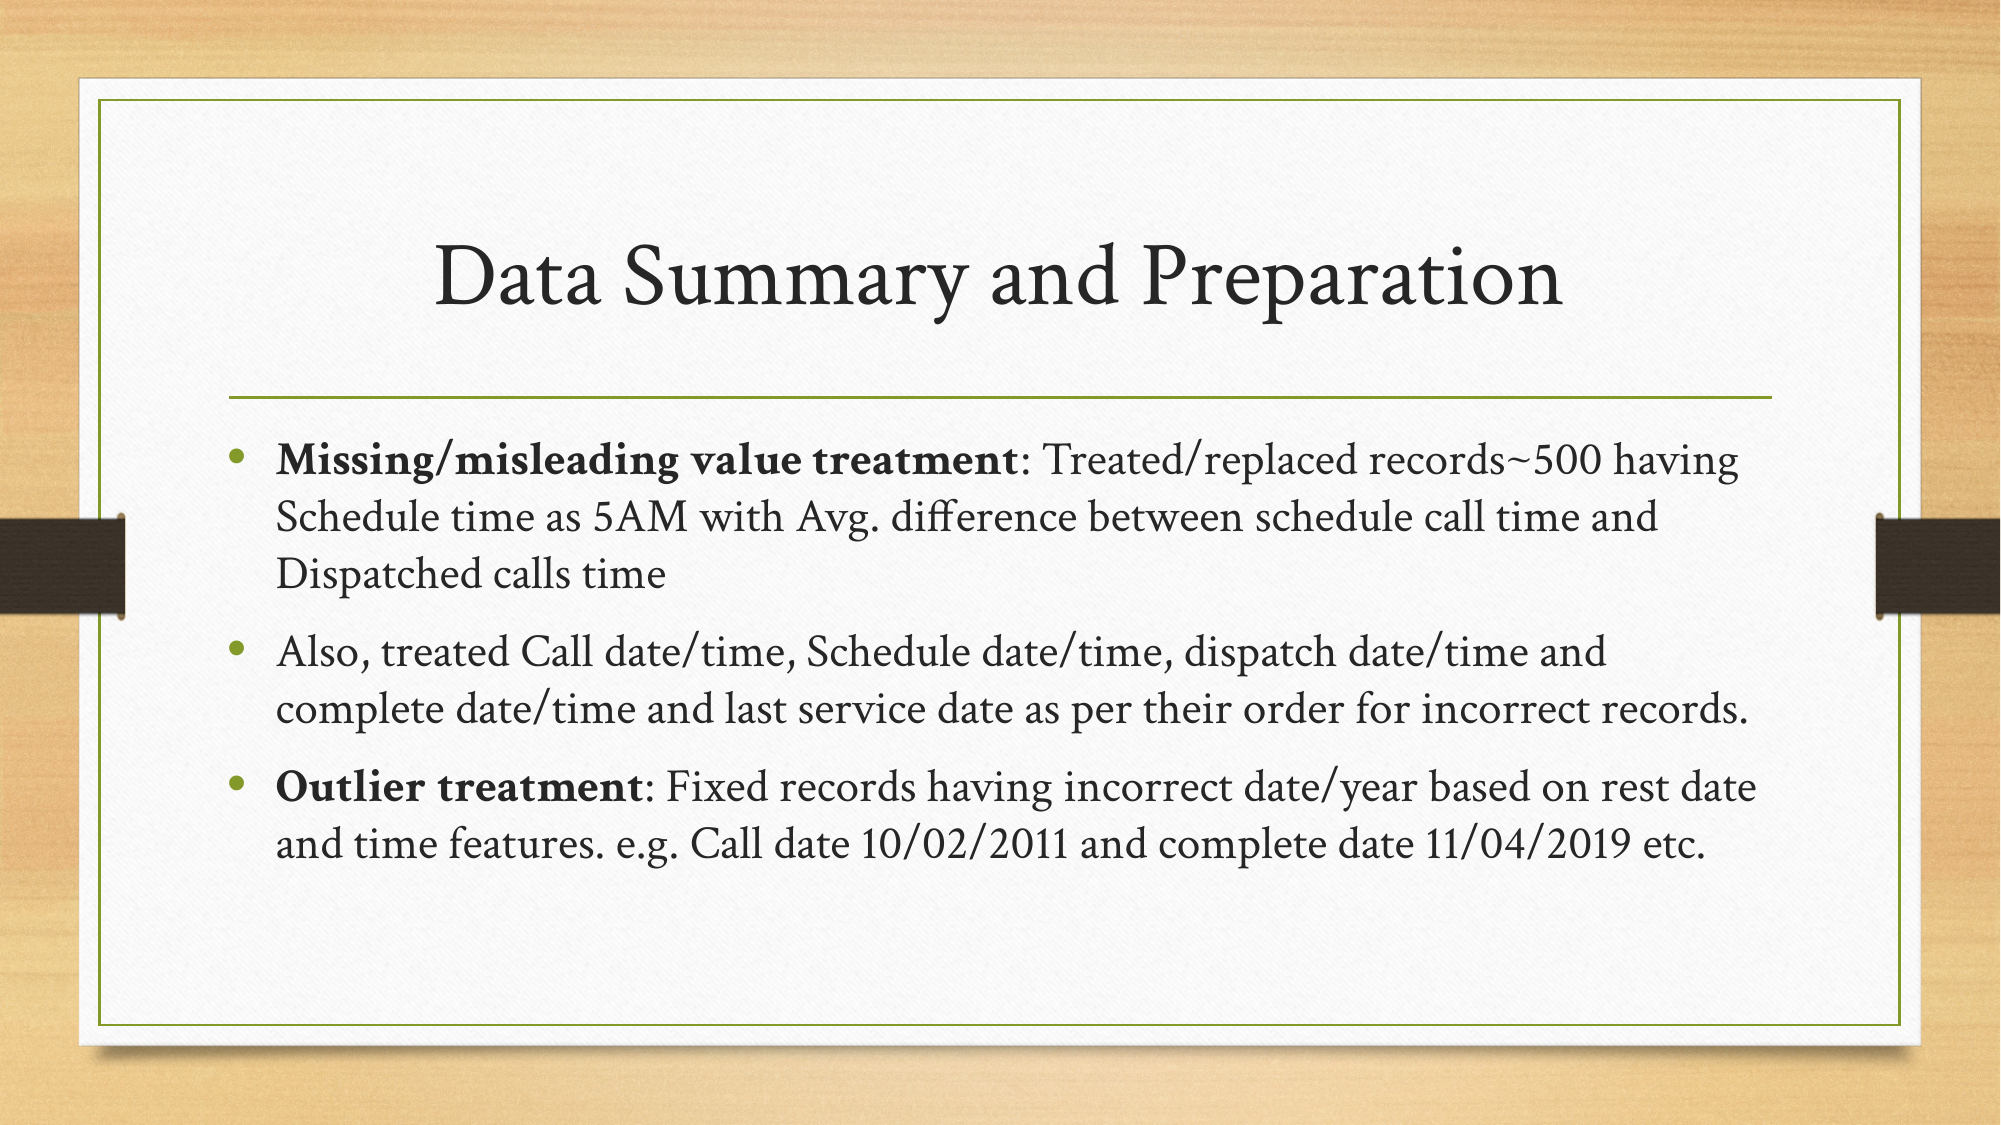

# Data Summary and Preparation
Missing/misleading value treatment: Treated/replaced records~500 having Schedule time as 5AM with Avg. difference between schedule call time and Dispatched calls time
Also, treated Call date/time, Schedule date/time, dispatch date/time and complete date/time and last service date as per their order for incorrect records.
Outlier treatment: Fixed records having incorrect date/year based on rest date and time features. e.g. Call date 10/02/2011 and complete date 11/04/2019 etc.